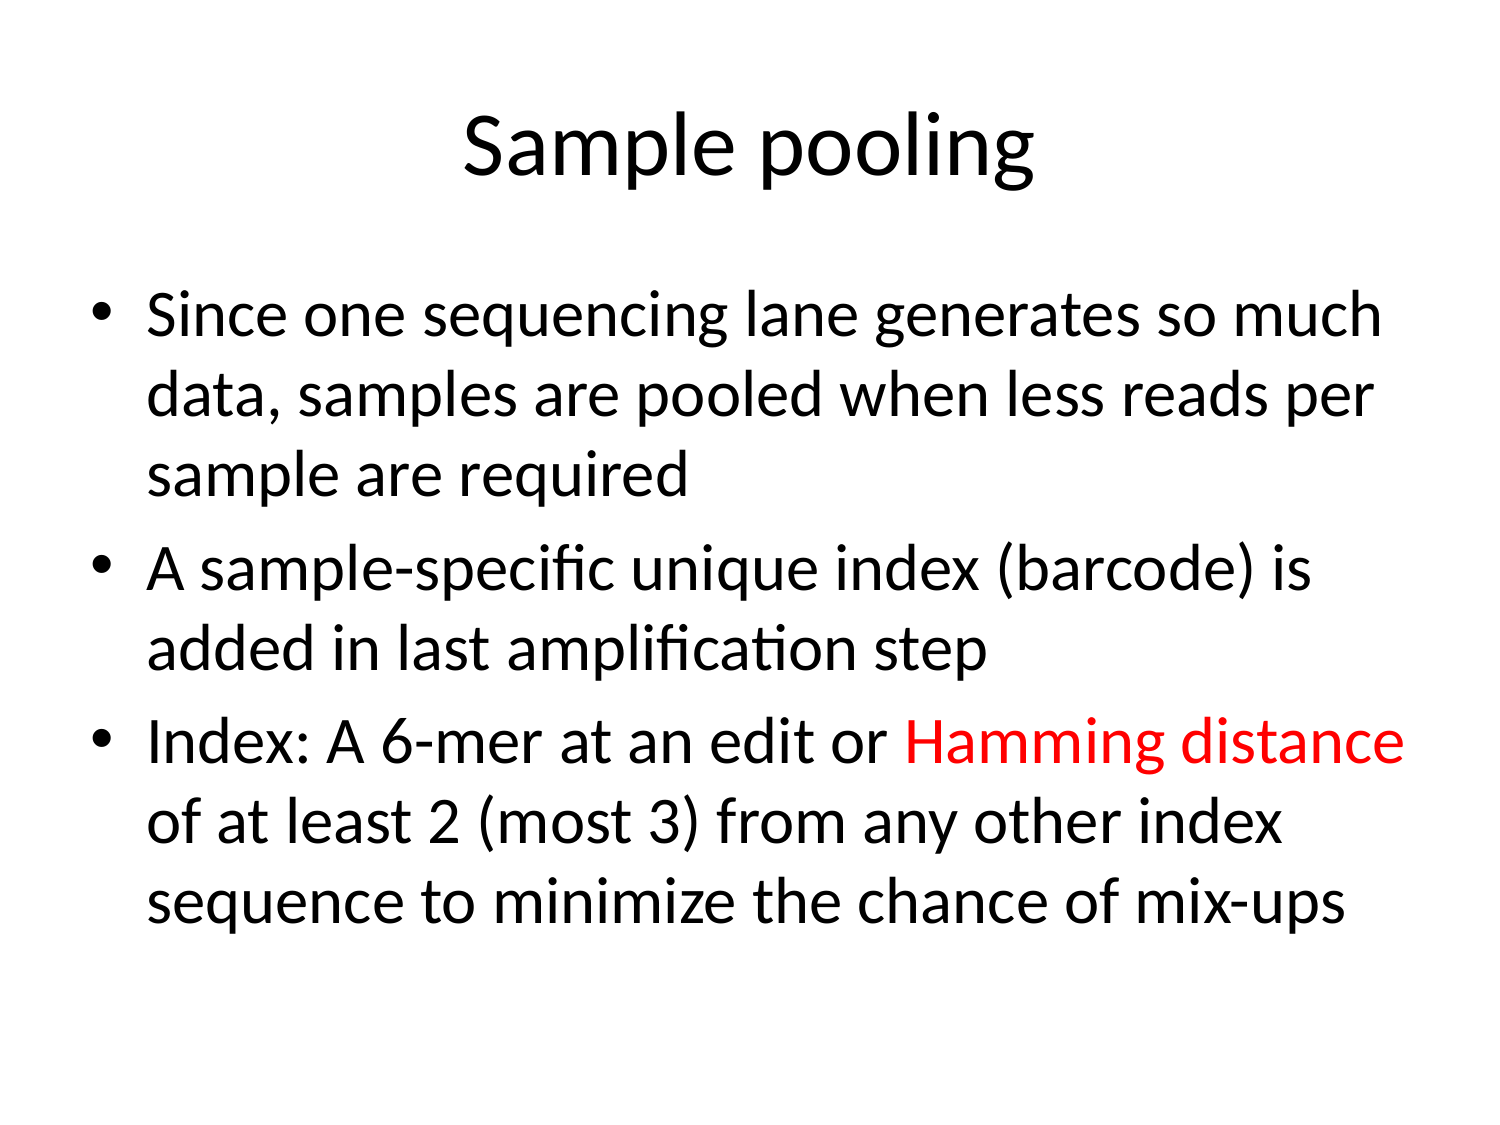

# Sample pooling
Since one sequencing lane generates so much data, samples are pooled when less reads per sample are required
A sample-specific unique index (barcode) is added in last amplification step
Index: A 6-mer at an edit or Hamming distance of at least 2 (most 3) from any other index sequence to minimize the chance of mix-ups